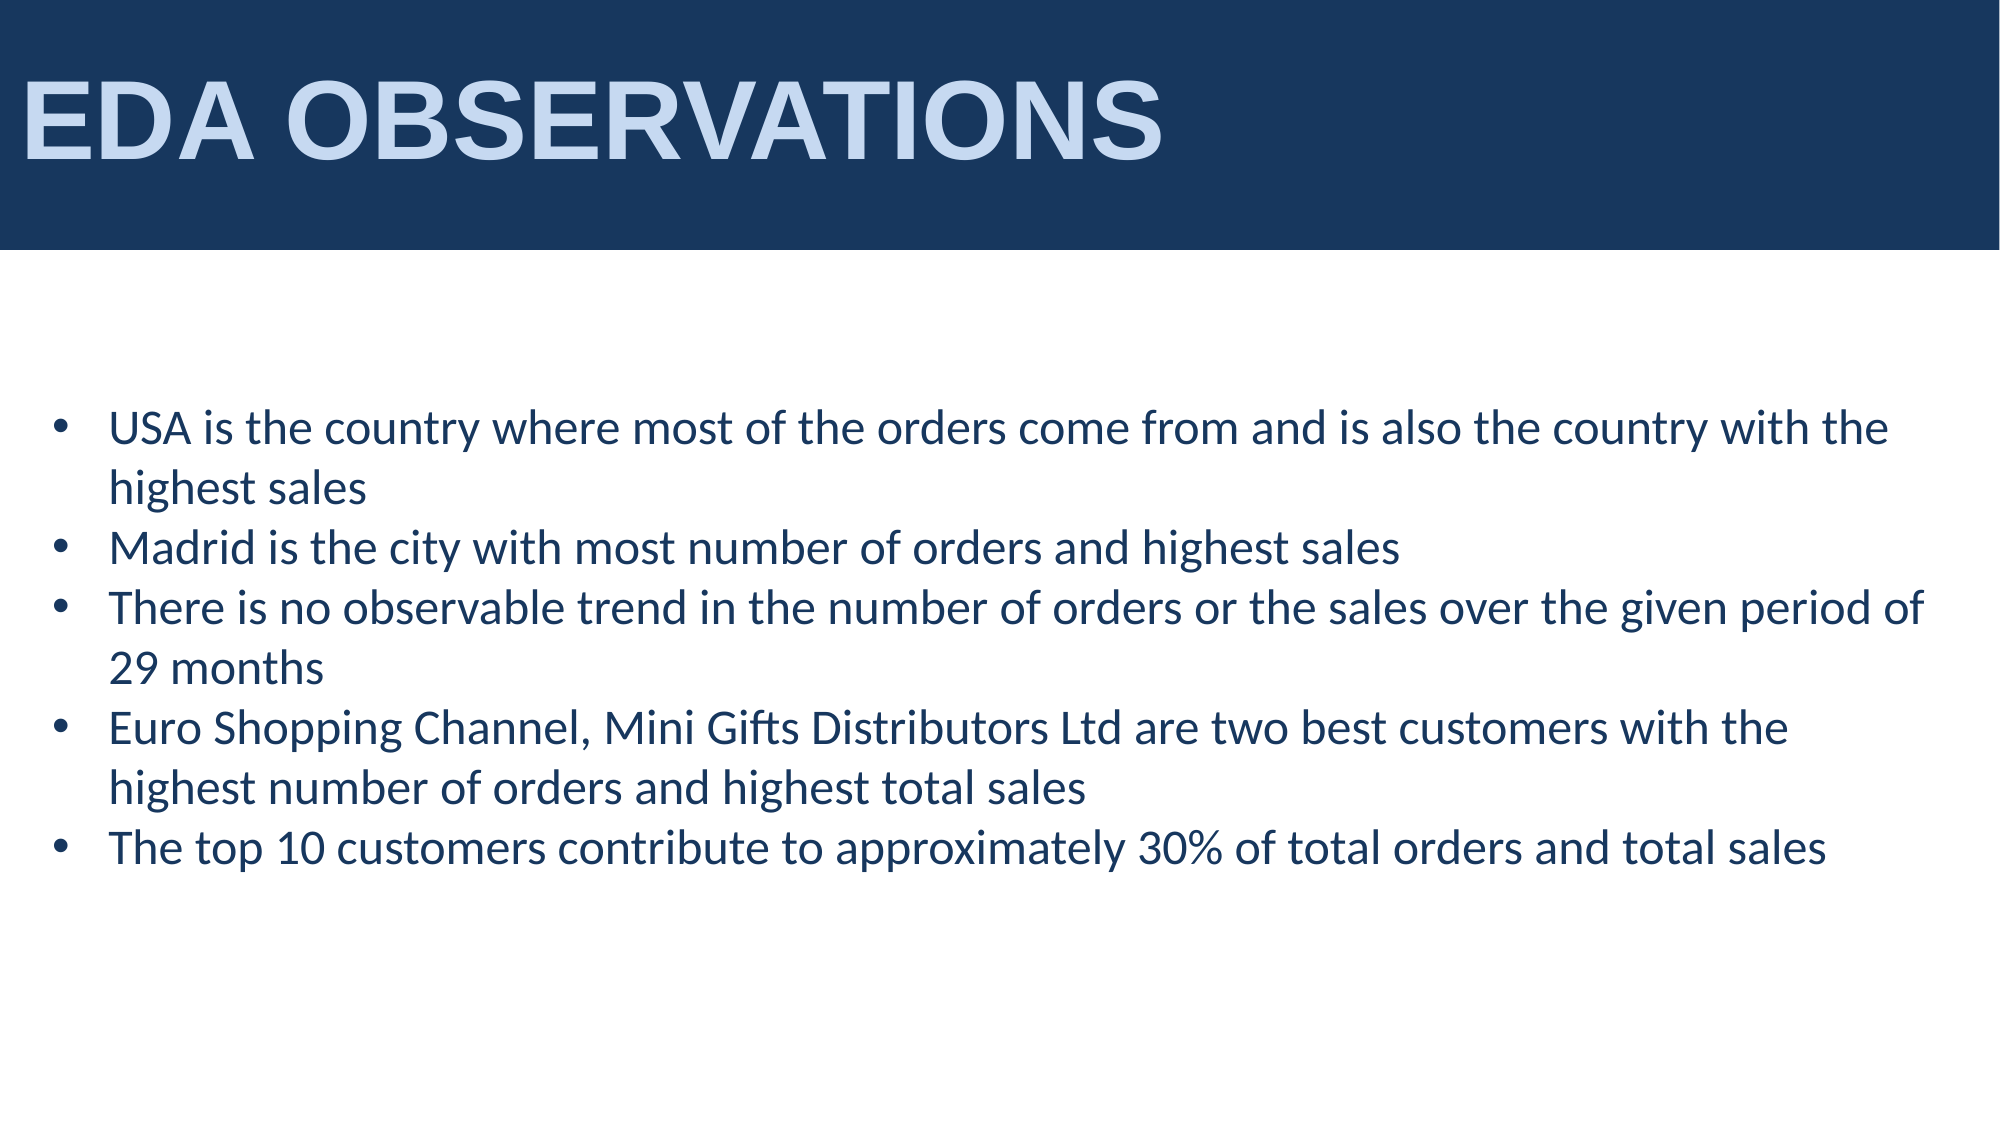

# EDA OBSERVATIONS
USA is the country where most of the orders come from and is also the country with the highest sales
Madrid is the city with most number of orders and highest sales
There is no observable trend in the number of orders or the sales over the given period of 29 months
Euro Shopping Channel, Mini Gifts Distributors Ltd are two best customers with the highest number of orders and highest total sales
The top 10 customers contribute to approximately 30% of total orders and total sales